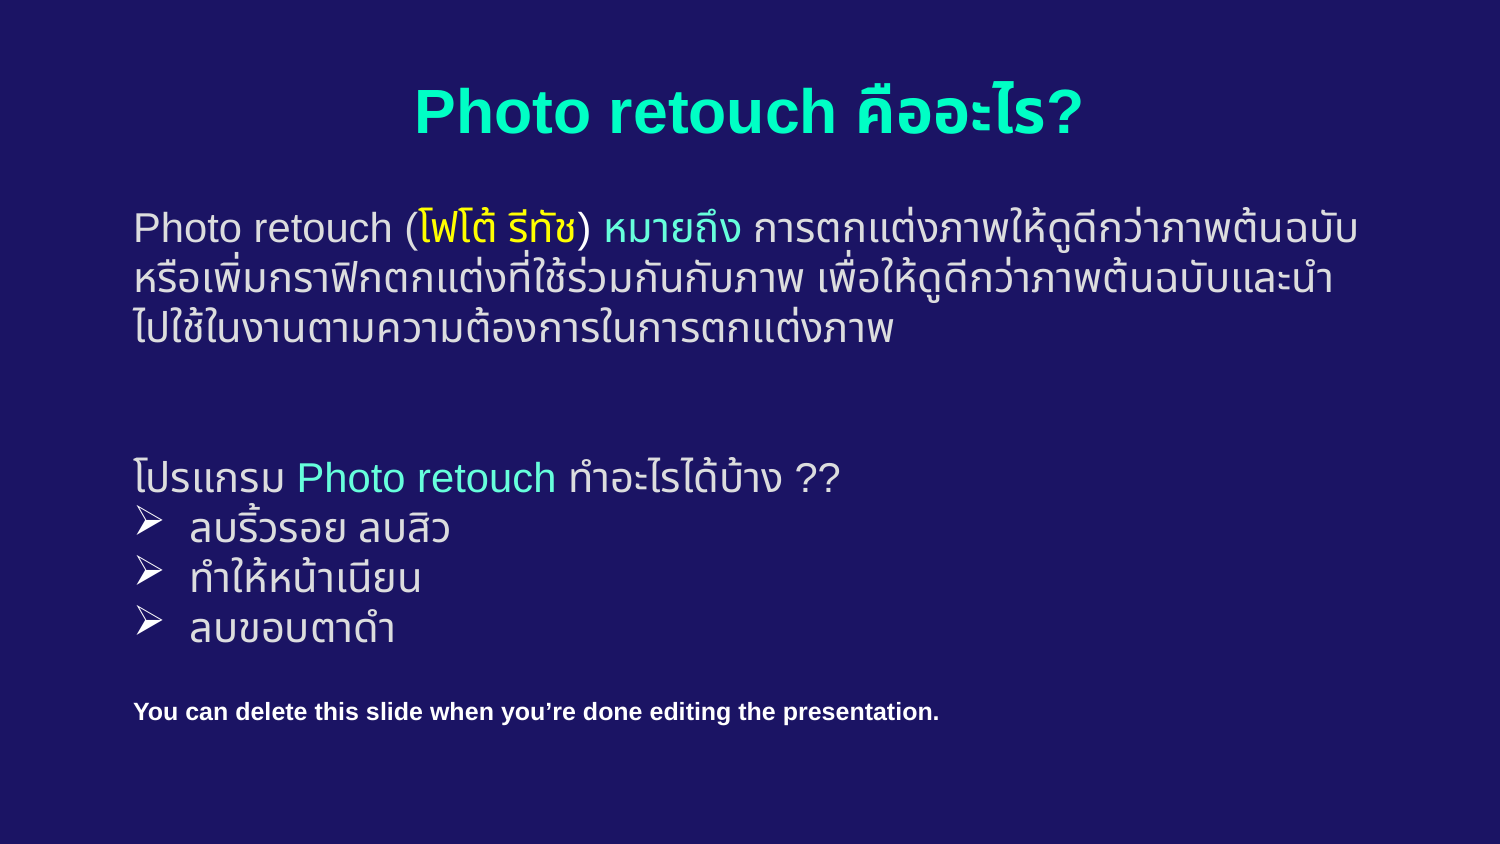

# Photo retouch คืออะไร?
Photo retouch (โฟโต้ รีทัช) หมายถึง การตกแต่งภาพให้ดูดีกว่าภาพต้นฉบับ หรือเพิ่มกราฟิกตกแต่งที่ใช้ร่วมกันกับภาพ เพื่อให้ดูดีกว่าภาพต้นฉบับและนำไปใช้ในงานตามความต้องการในการตกแต่งภาพ

โปรแกรม Photo retouch ทำอะไรได้บ้าง ??
ลบริ้วรอย ลบสิว
ทำให้หน้าเนียน
ลบขอบตาดำ
You can delete this slide when you’re done editing the presentation.